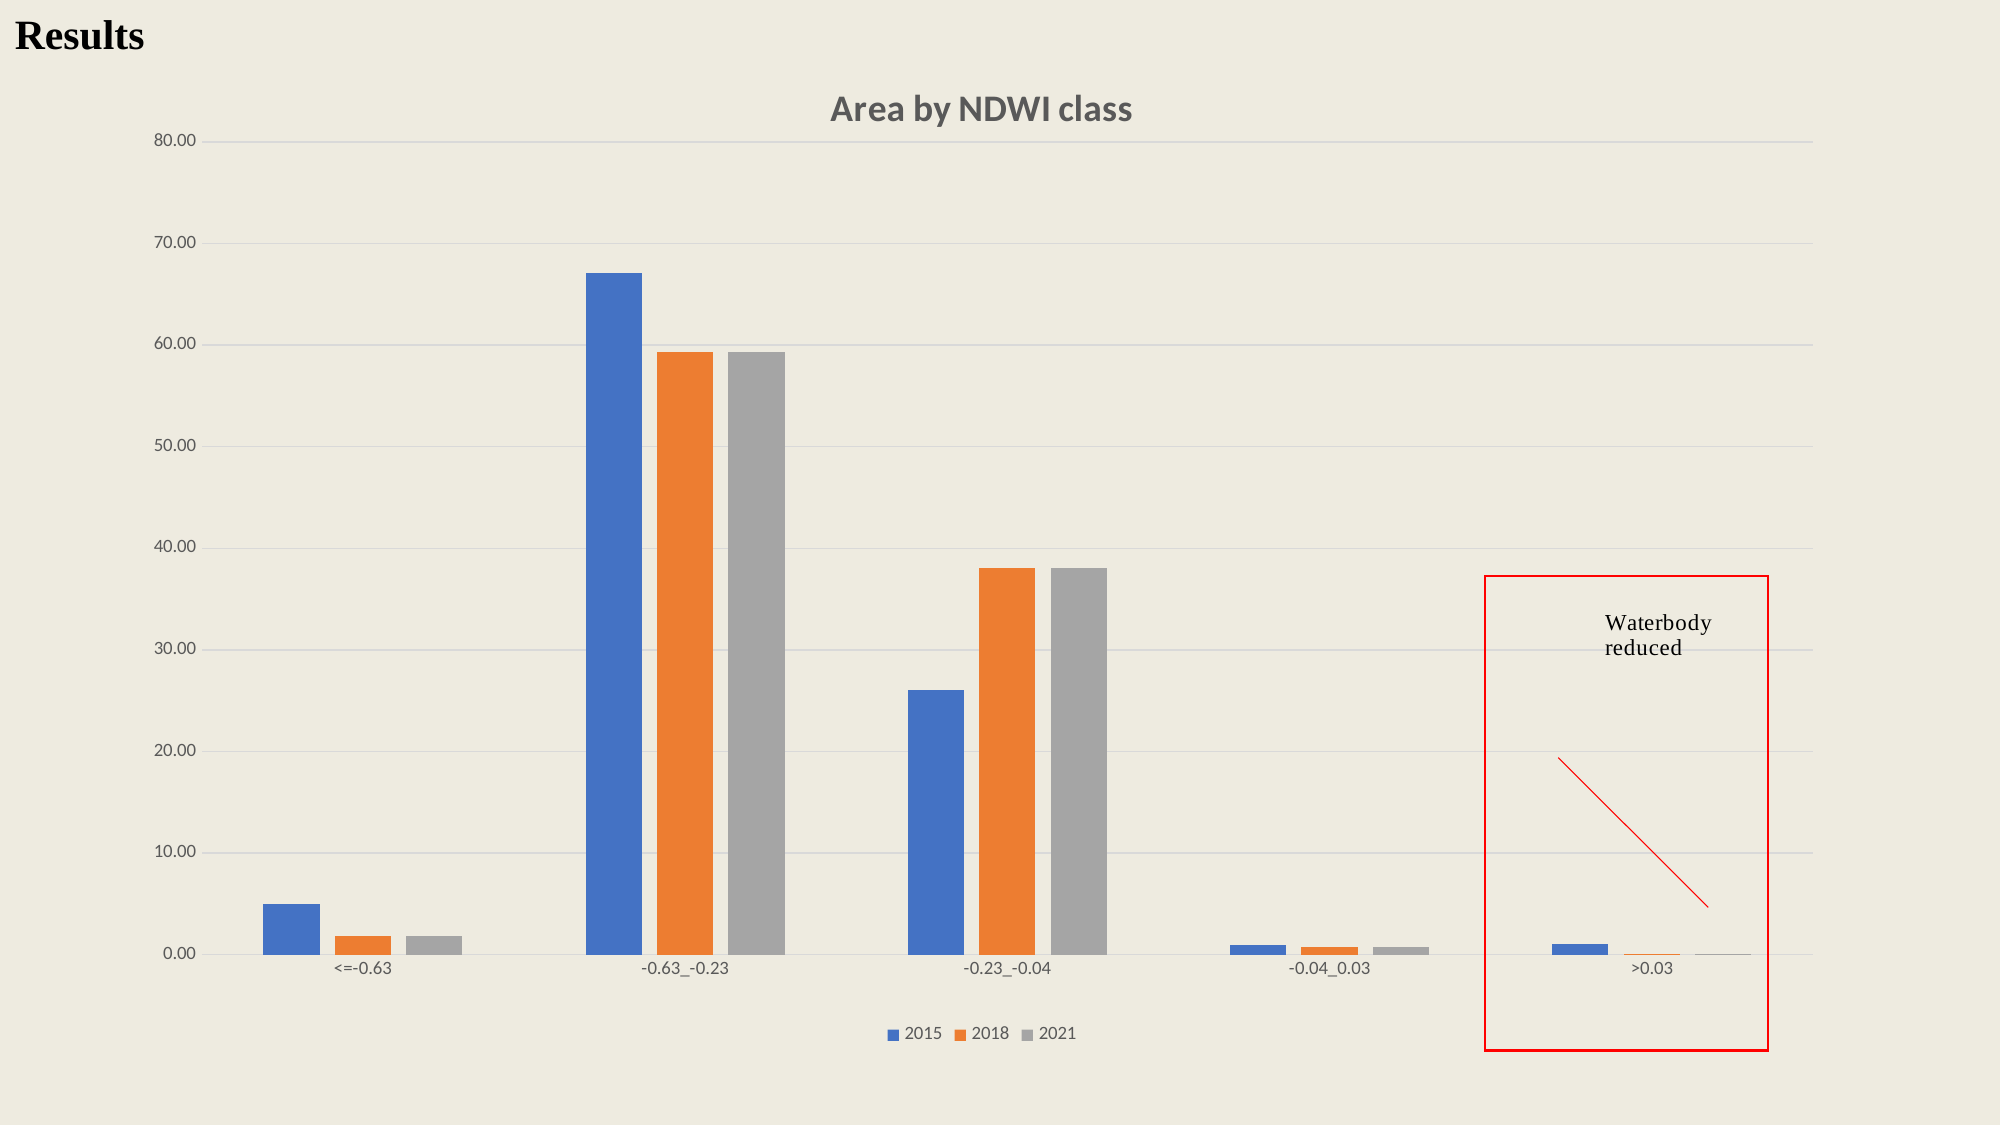

Results

### Chart: Area by NDWI class

| Category | 2015 | 2018 | 2021 |
|---|---|---|---|
| <=-0.63 | 4.946910263619027 | 1.7903840489811949 | 1.7903840489811949 |
| -0.63_-0.23 | 67.10191622859081 | 59.306694751122336 | 59.306694751122336 |
| -0.23_-0.04 | 26.011739540474043 | 38.09965816695376 | 38.09965816695376 |
| -0.04_0.03 | 0.9335701471756379 | 0.745249591674625 | 0.745249591674625 |
| >0.03 | 1.005863820140482 | 0.058013441268084574 | 0.058013441268084574 |
10